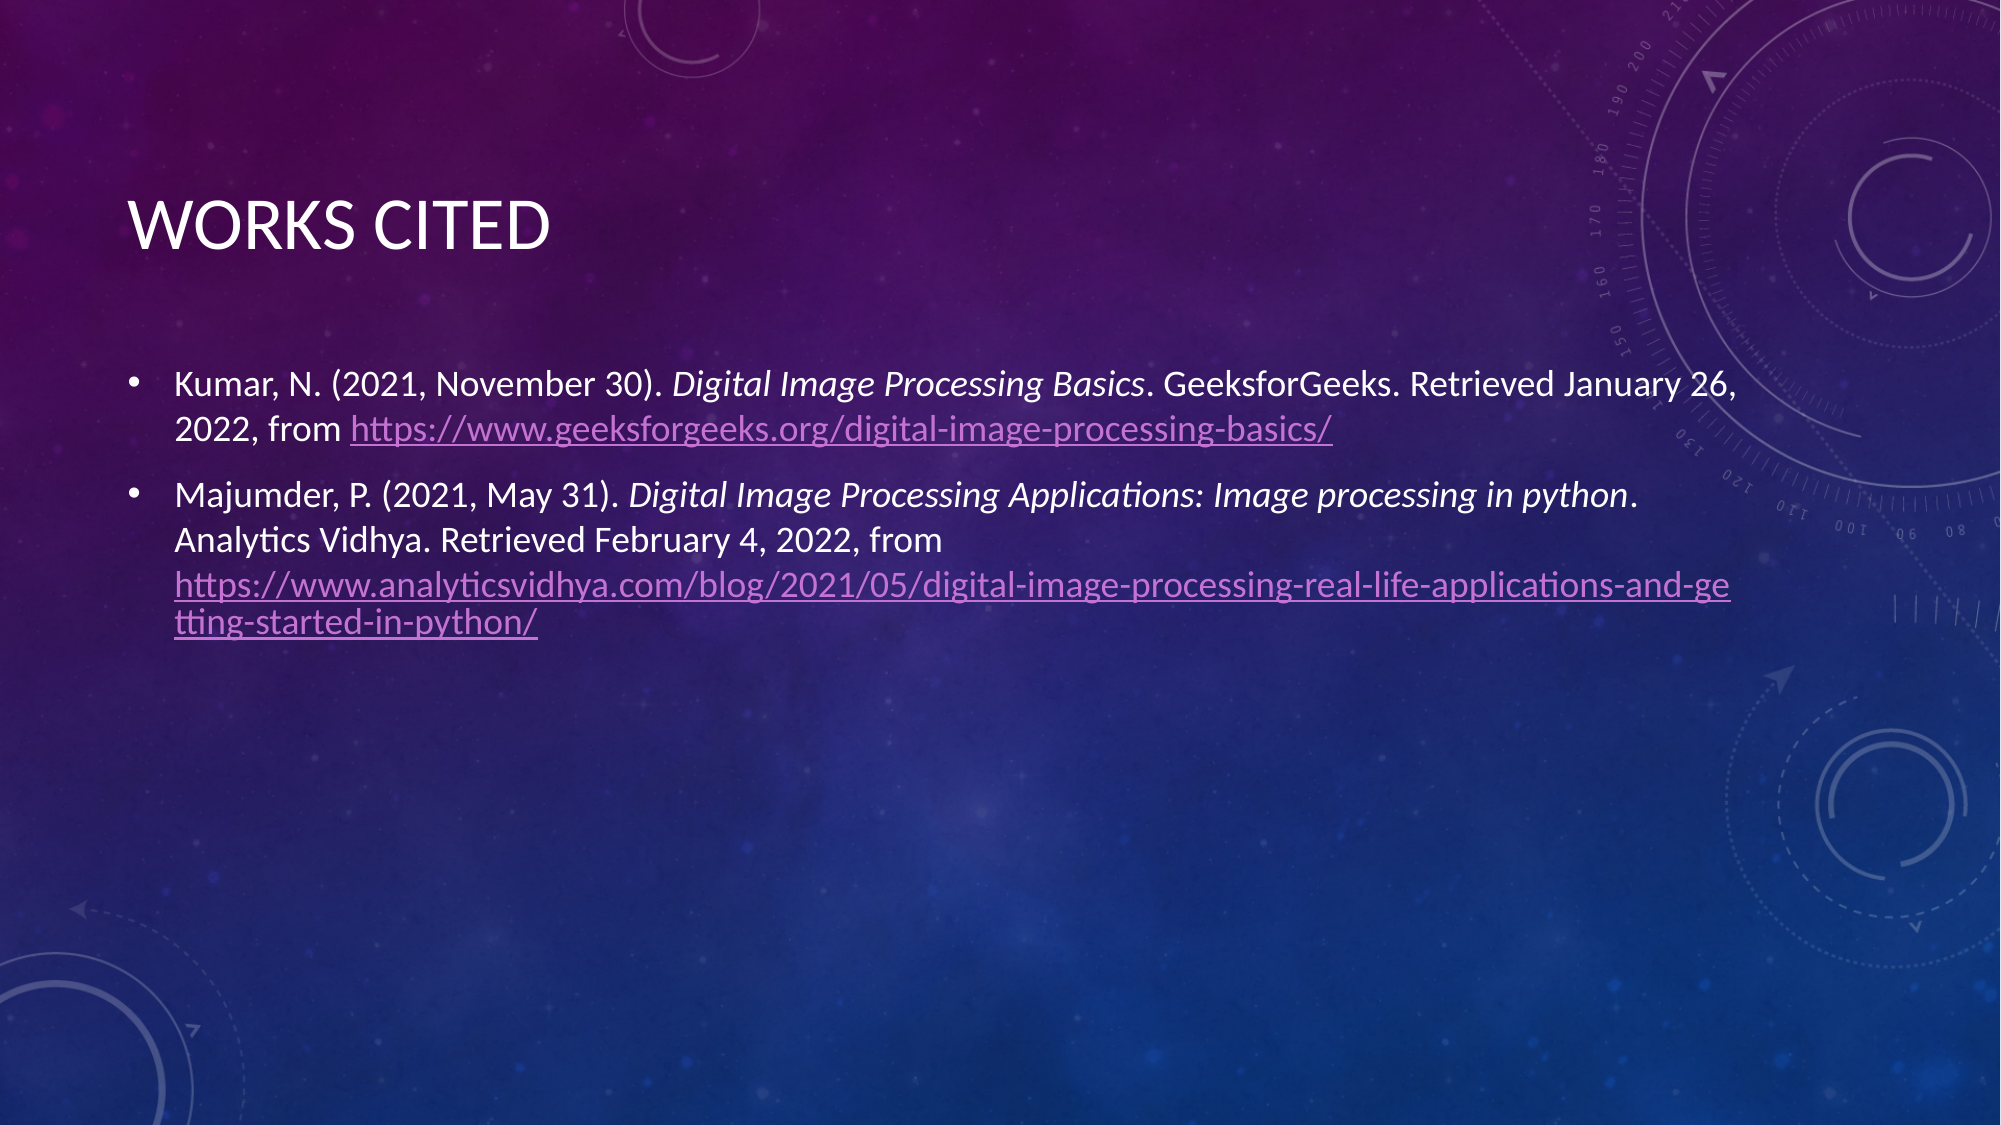

# Works Cited
Kumar, N. (2021, November 30). Digital Image Processing Basics. GeeksforGeeks. Retrieved January 26, 2022, from https://www.geeksforgeeks.org/digital-image-processing-basics/
Majumder, P. (2021, May 31). Digital Image Processing Applications: Image processing in python. Analytics Vidhya. Retrieved February 4, 2022, from https://www.analyticsvidhya.com/blog/2021/05/digital-image-processing-real-life-applications-and-getting-started-in-python/